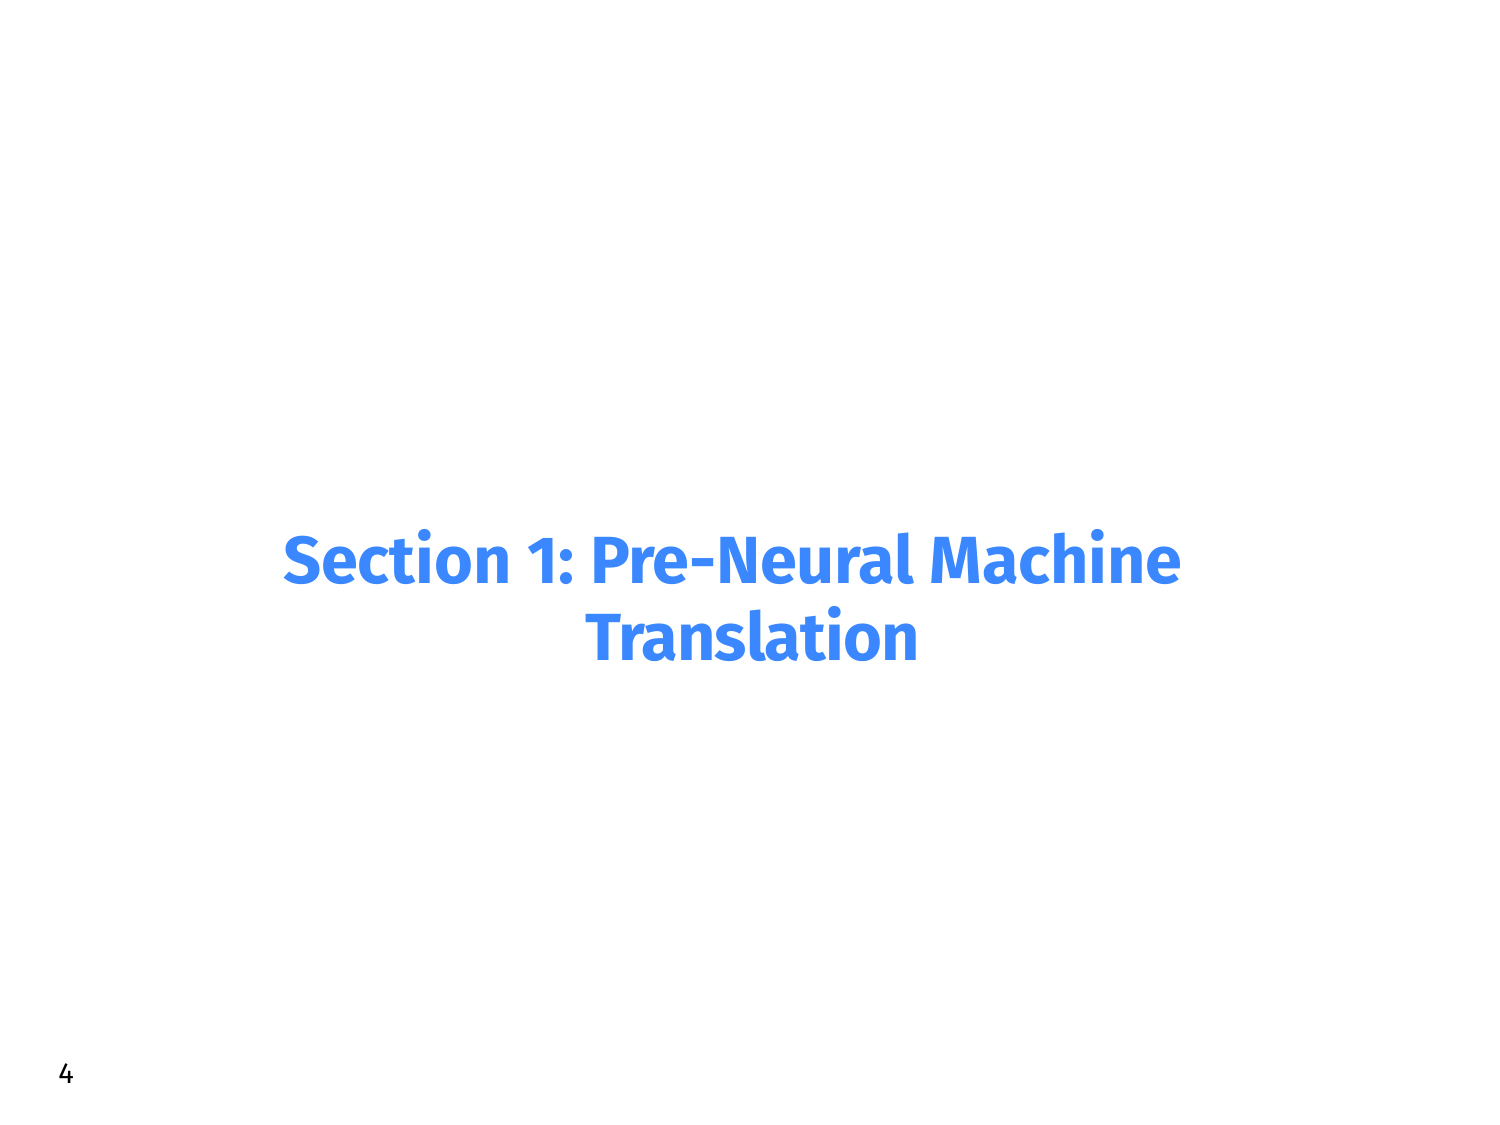

# Section 1: Pre-Neural Machine  Translation
4